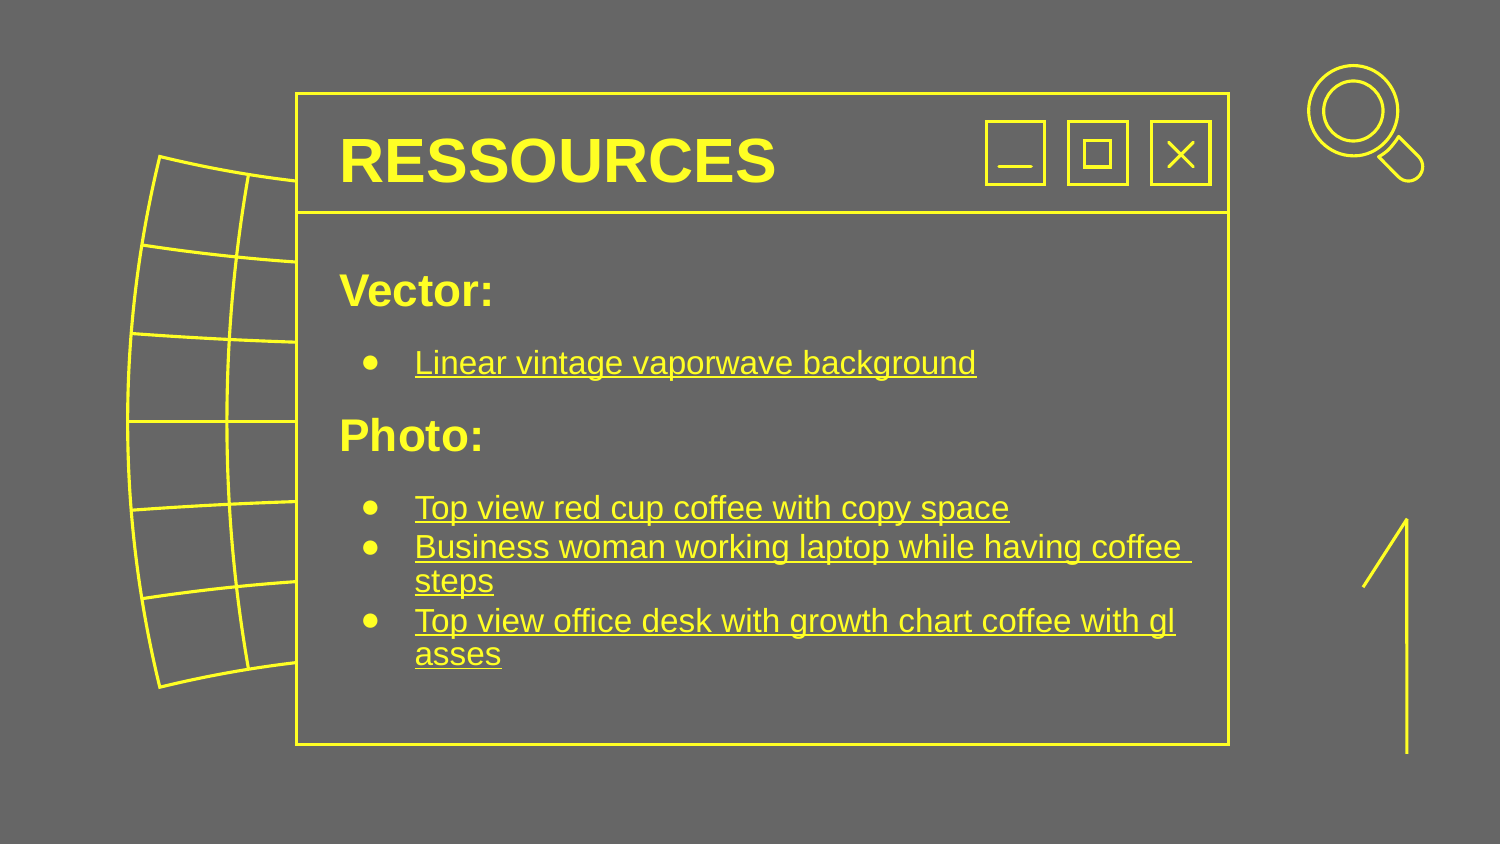

# RESSOURCES
Vector:
Linear vintage vaporwave background
Photo:
Top view red cup coffee with copy space
Business woman working laptop while having coffee steps
Top view office desk with growth chart coffee with glasses